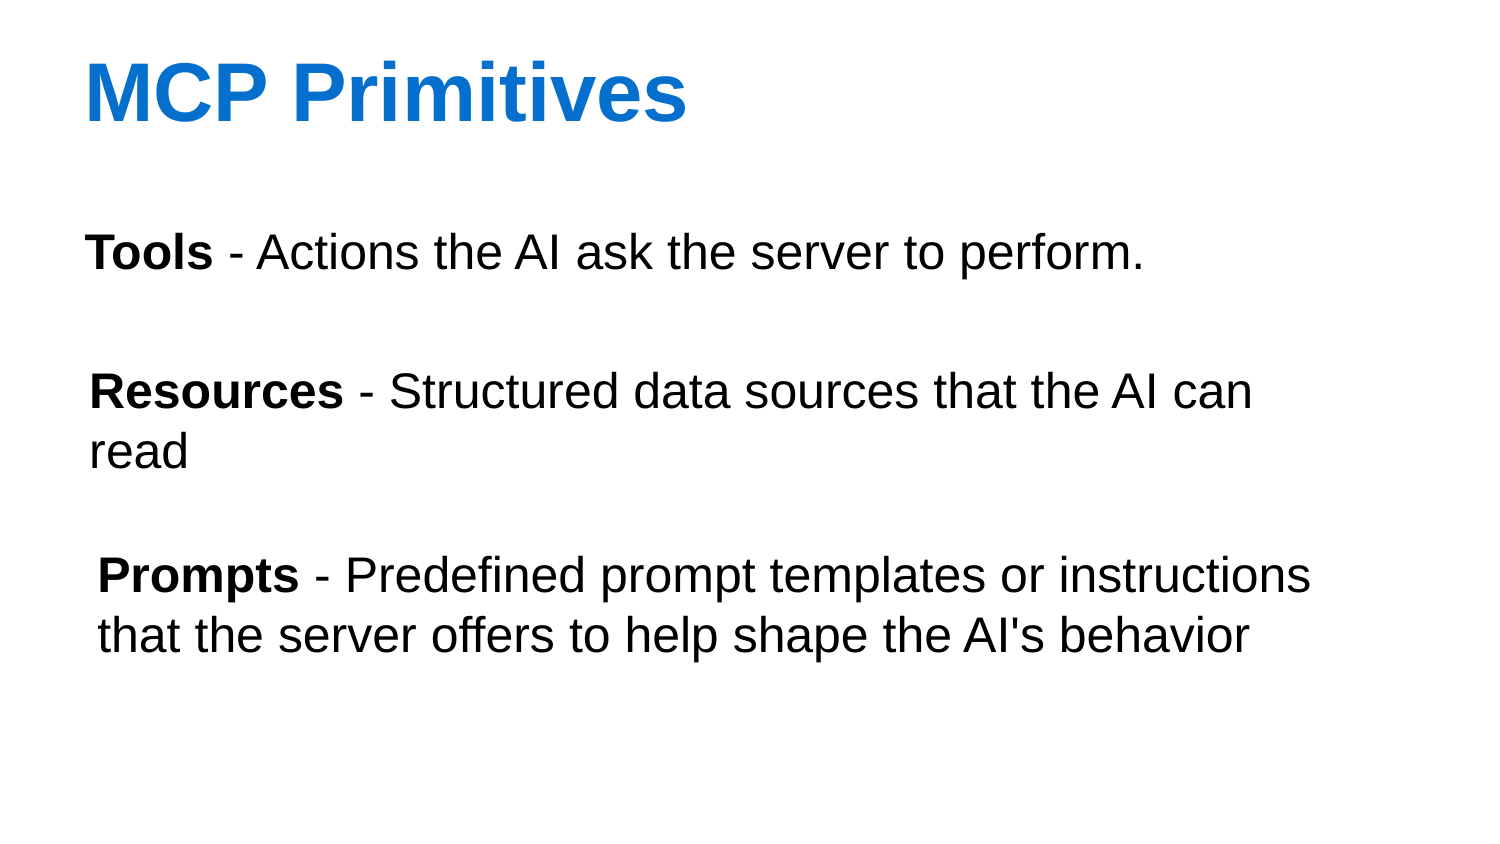

MCP Primitives
Tools - Actions the AI ask the server to perform.
Resources - Structured data sources that the AI can read
Prompts - Predefined prompt templates or instructions that the server offers to help shape the AI's behavior